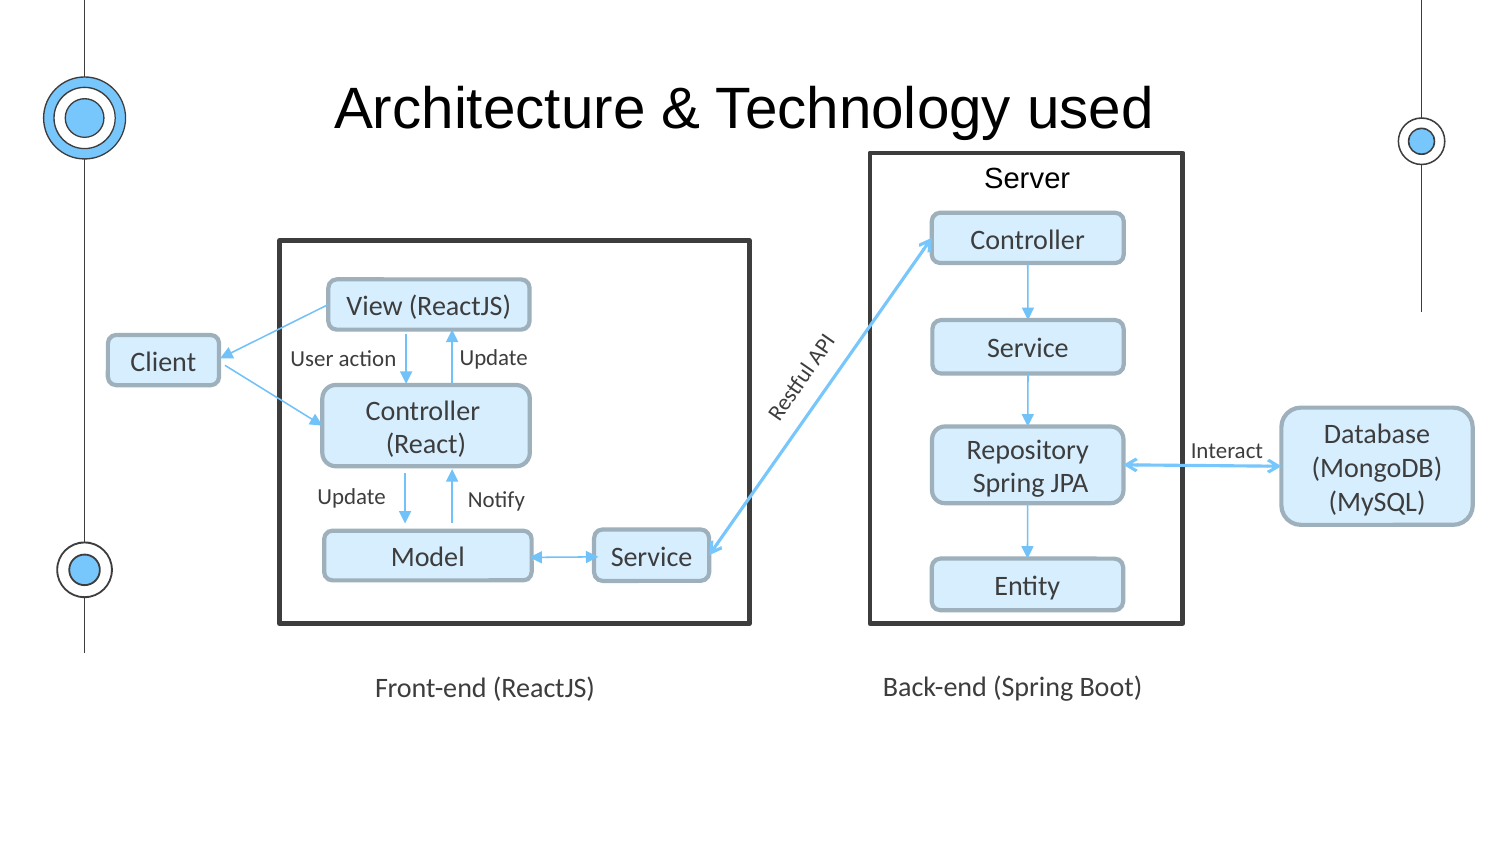

# Architecture & Technology used
Server

Controller

View (ReactJS)
Service
Client
Update
User action
Restful API
Controller
(React)
Database
(MongoDB)
(MySQL)
Repository
 Spring JPA
Interact
Update
Notify

Service
Model
Entity
Front-end (ReactJS)
Back-end (Spring Boot)